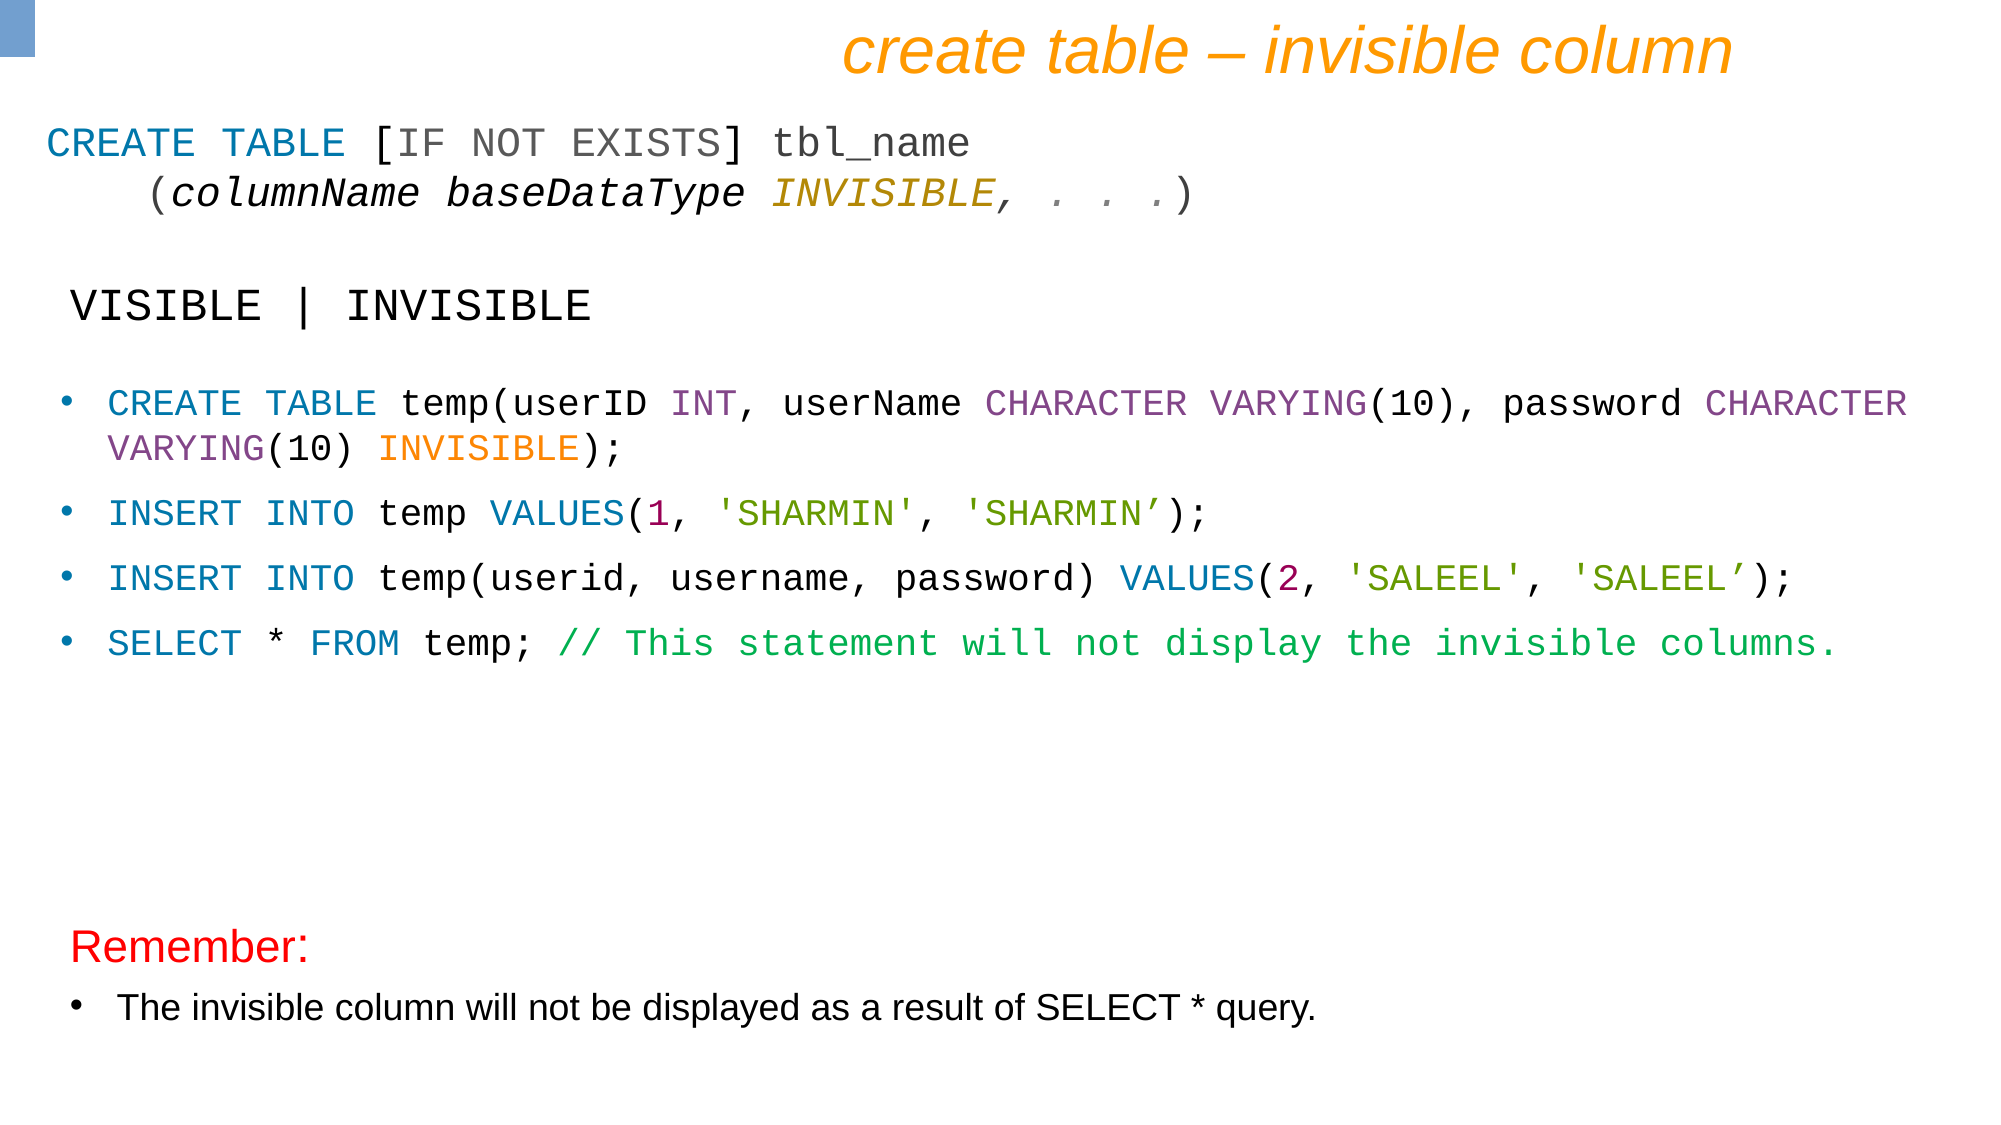

create table – invisible column
CREATE TABLE [IF NOT EXISTS] tbl_name
    (columnName baseDataType INVISIBLE, . . .)

VISIBLE | INVISIBLE
CREATE TABLE temp(userID INT, userName CHARACTER VARYING(10), password CHARACTER VARYING(10) INVISIBLE);

INSERT INTO temp VALUES(1, 'SHARMIN', 'SHARMIN’);

INSERT INTO temp(userid, username, password) VALUES(2, 'SALEEL', 'SALEEL’);

SELECT * FROM temp; // This statement will not display the invisible columns.
Remember:

The invisible column will not be displayed as a result of SELECT * query.